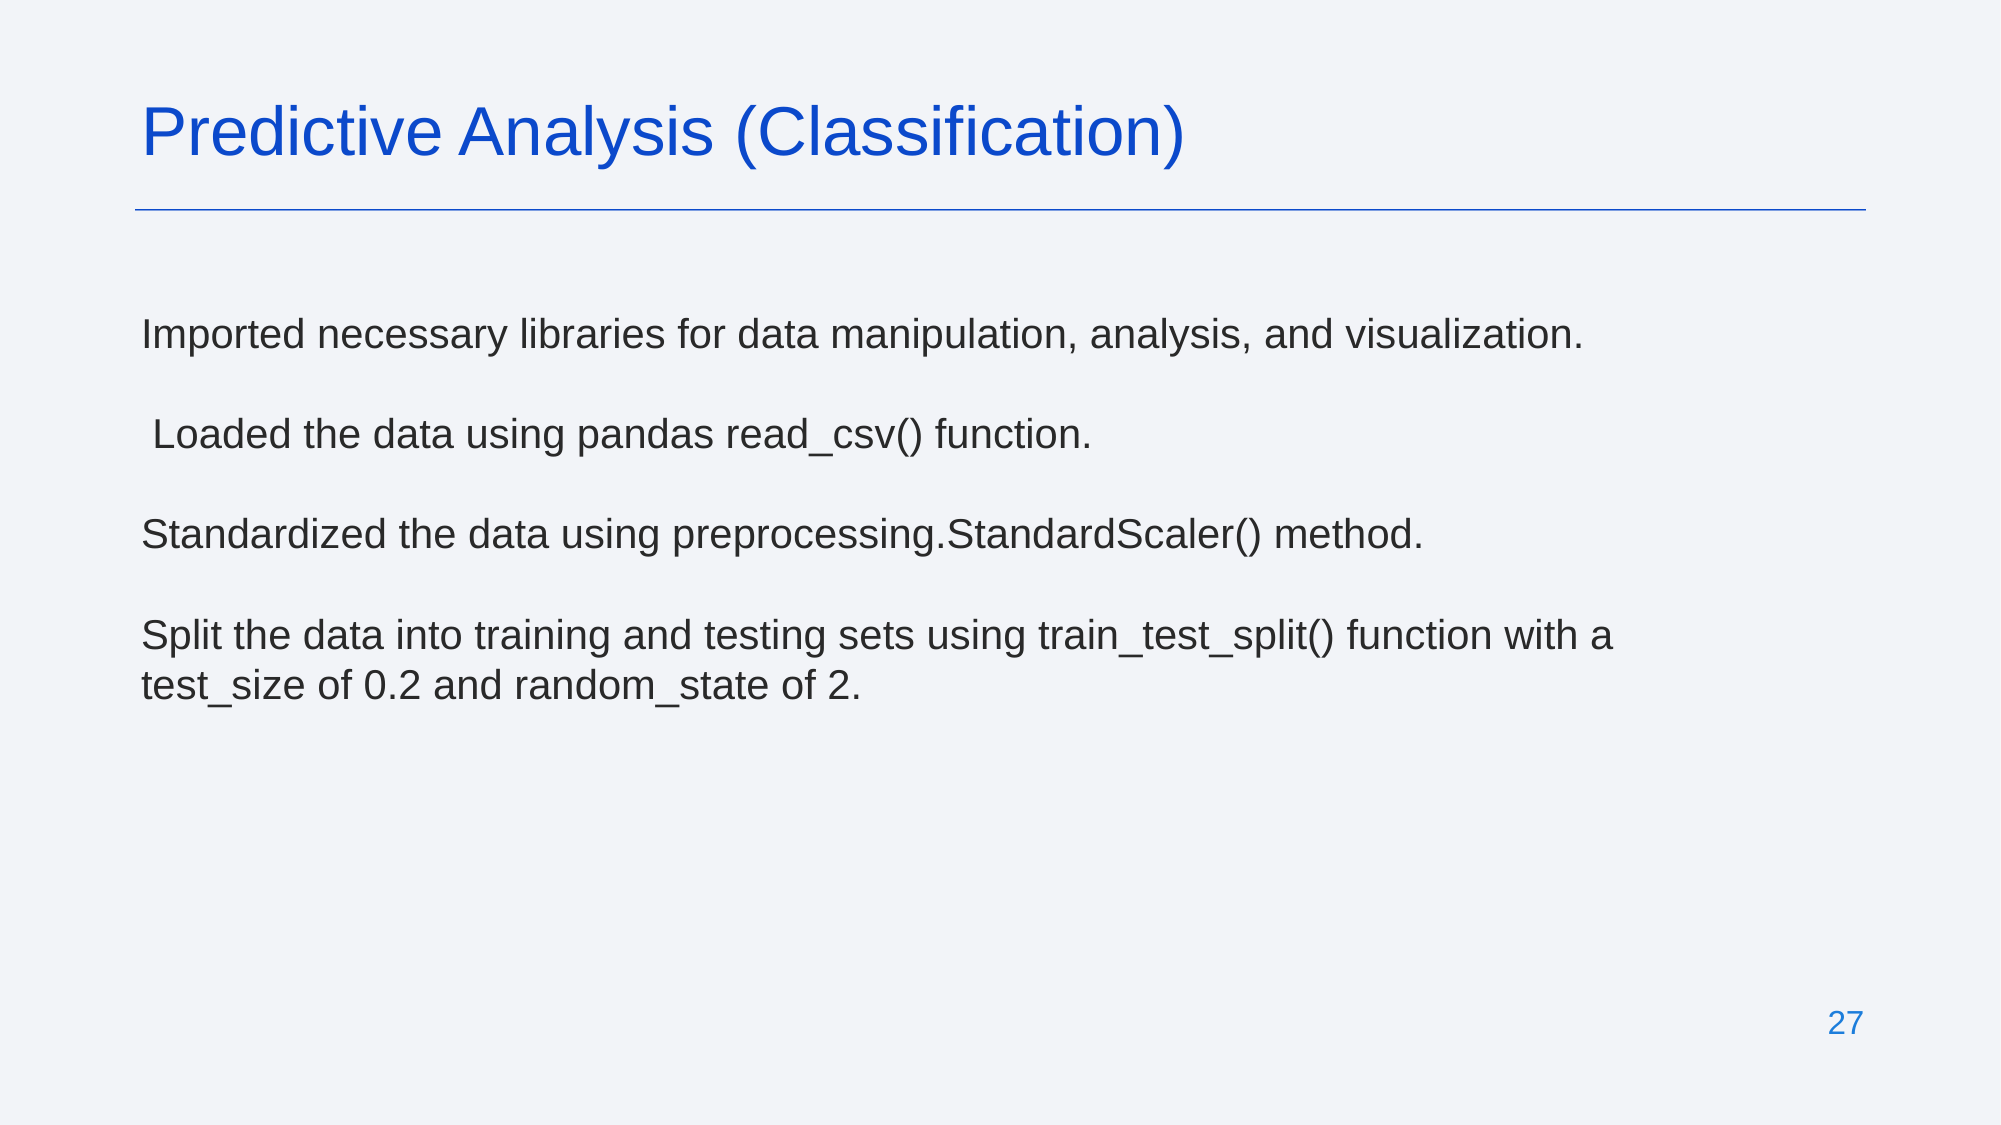

Predictive Analysis (Classification)
Imported necessary libraries for data manipulation, analysis, and visualization.

 Loaded the data using pandas read_csv() function.

Standardized the data using preprocessing.StandardScaler() method.

Split the data into training and testing sets using train_test_split() function with a test_size of 0.2 and random_state of 2.

27